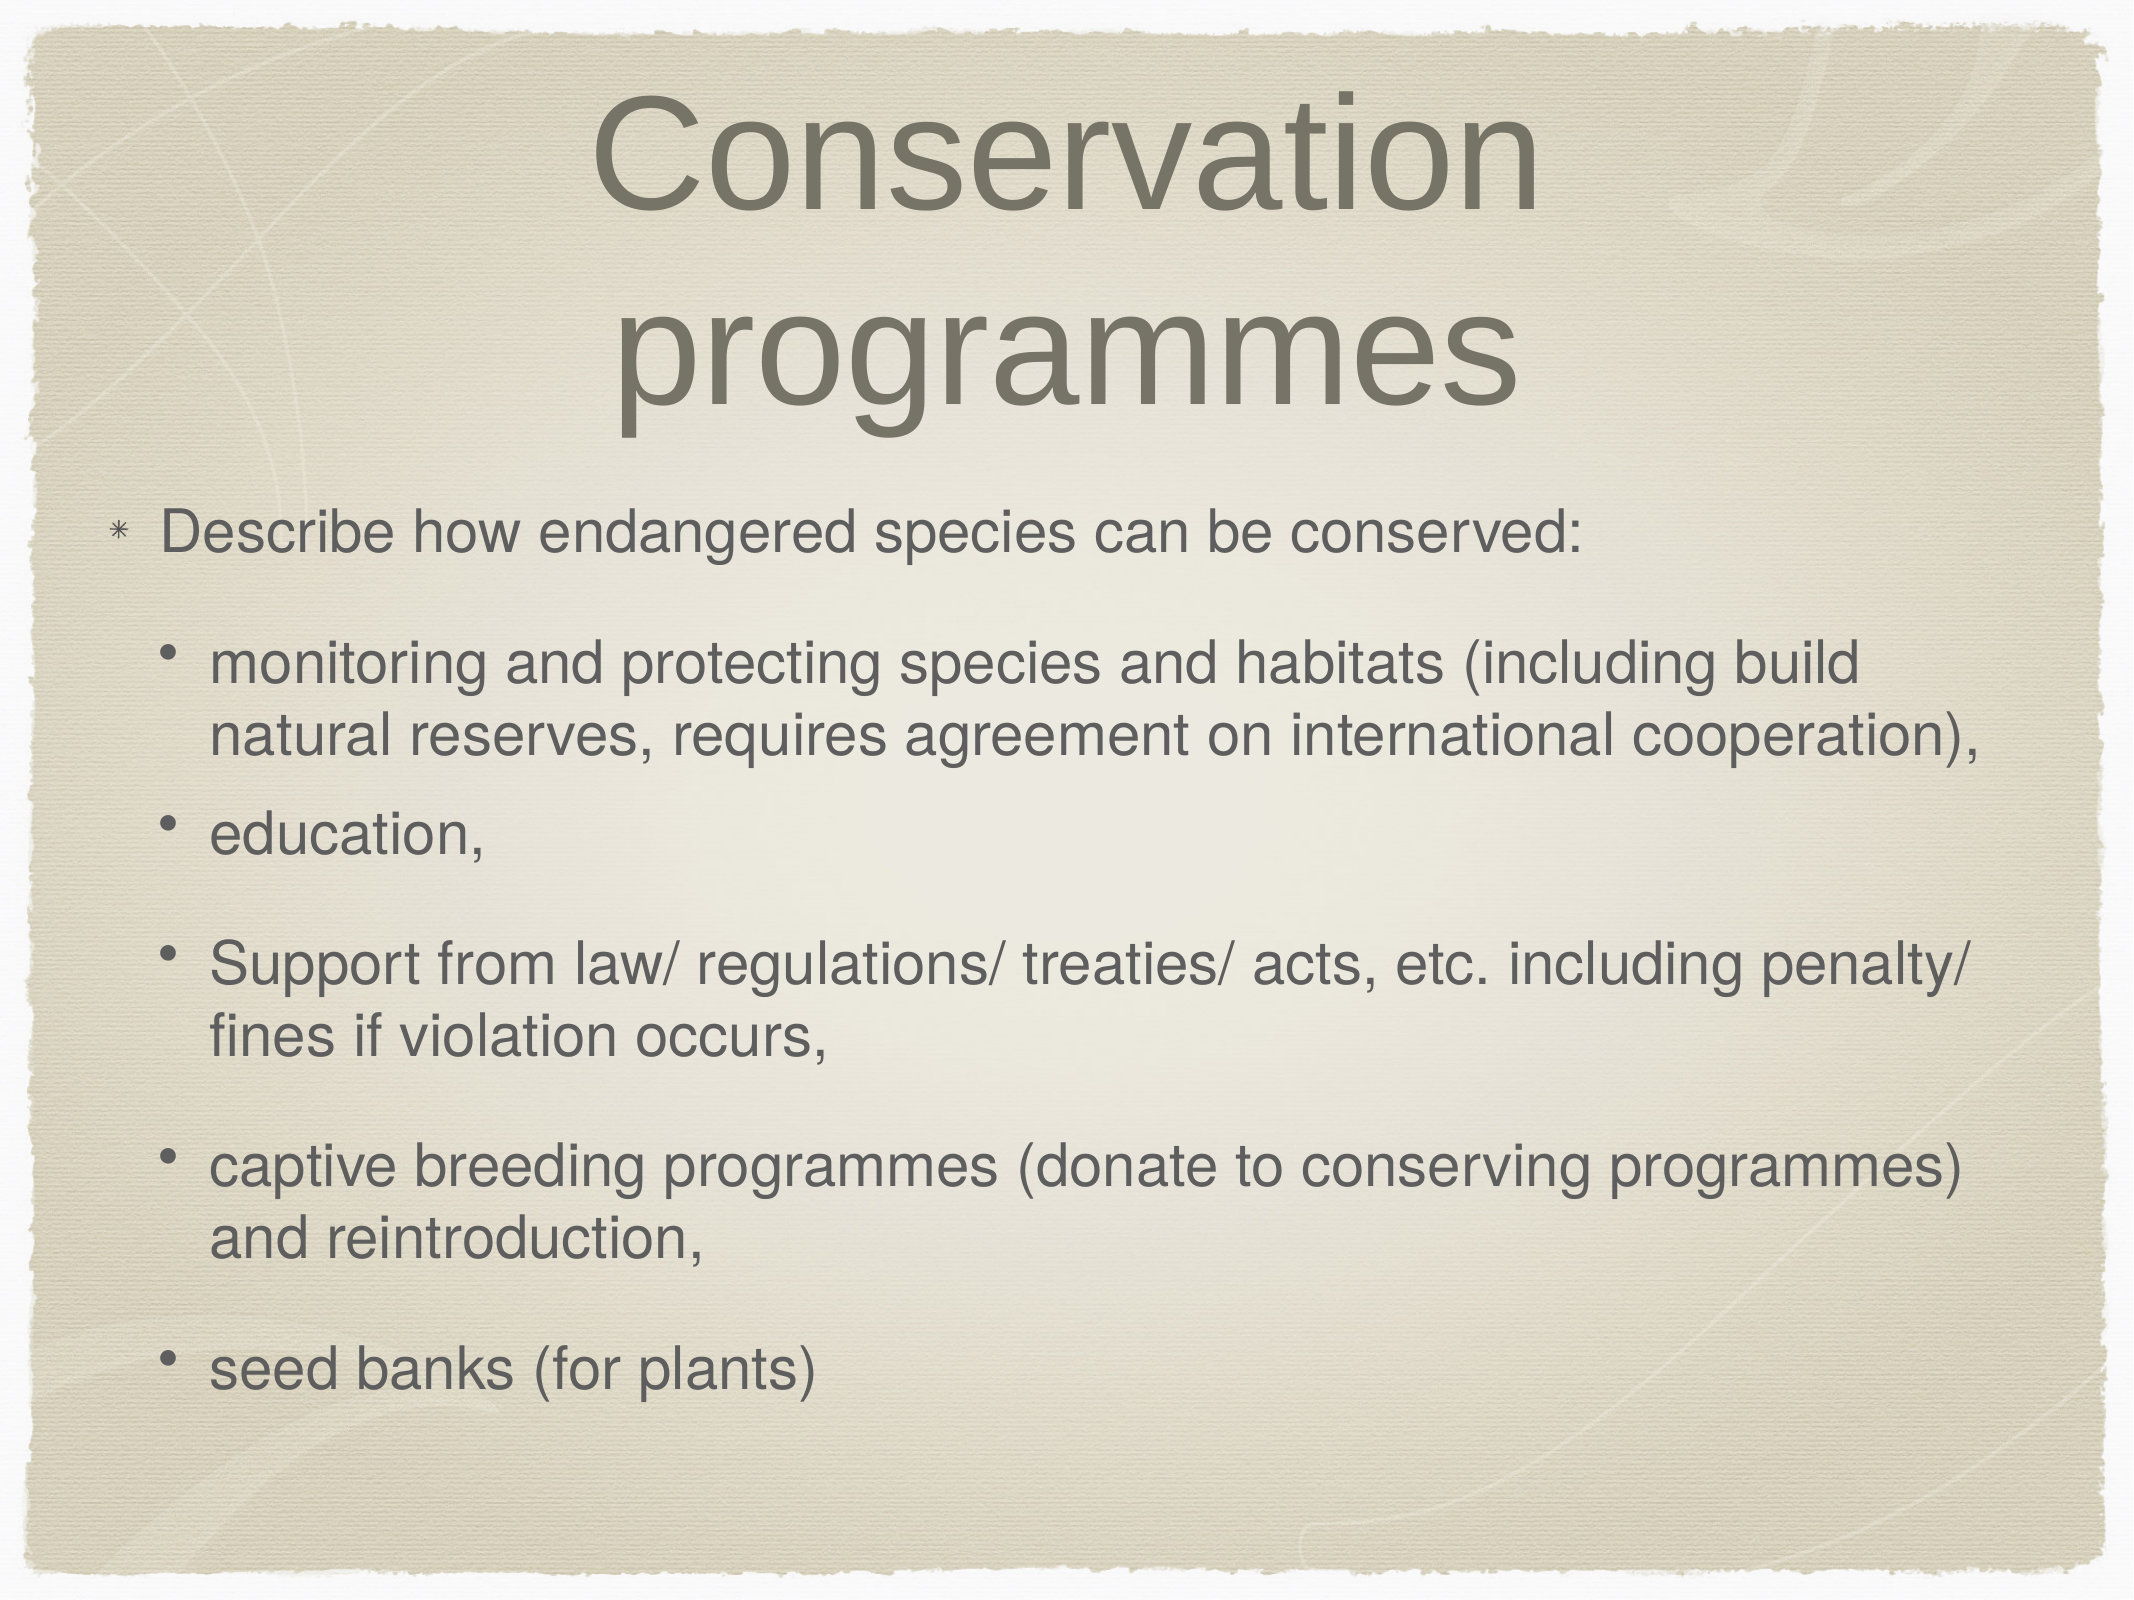

# Conservation programmes
Describe how endangered species can be conserved:
monitoring and protecting species and habitats (including build natural reserves, requires agreement on international cooperation),
education,
Support from law/ regulations/ treaties/ acts, etc. including penalty/ fines if violation occurs,
captive breeding programmes (donate to conserving programmes) and reintroduction,
seed banks (for plants)